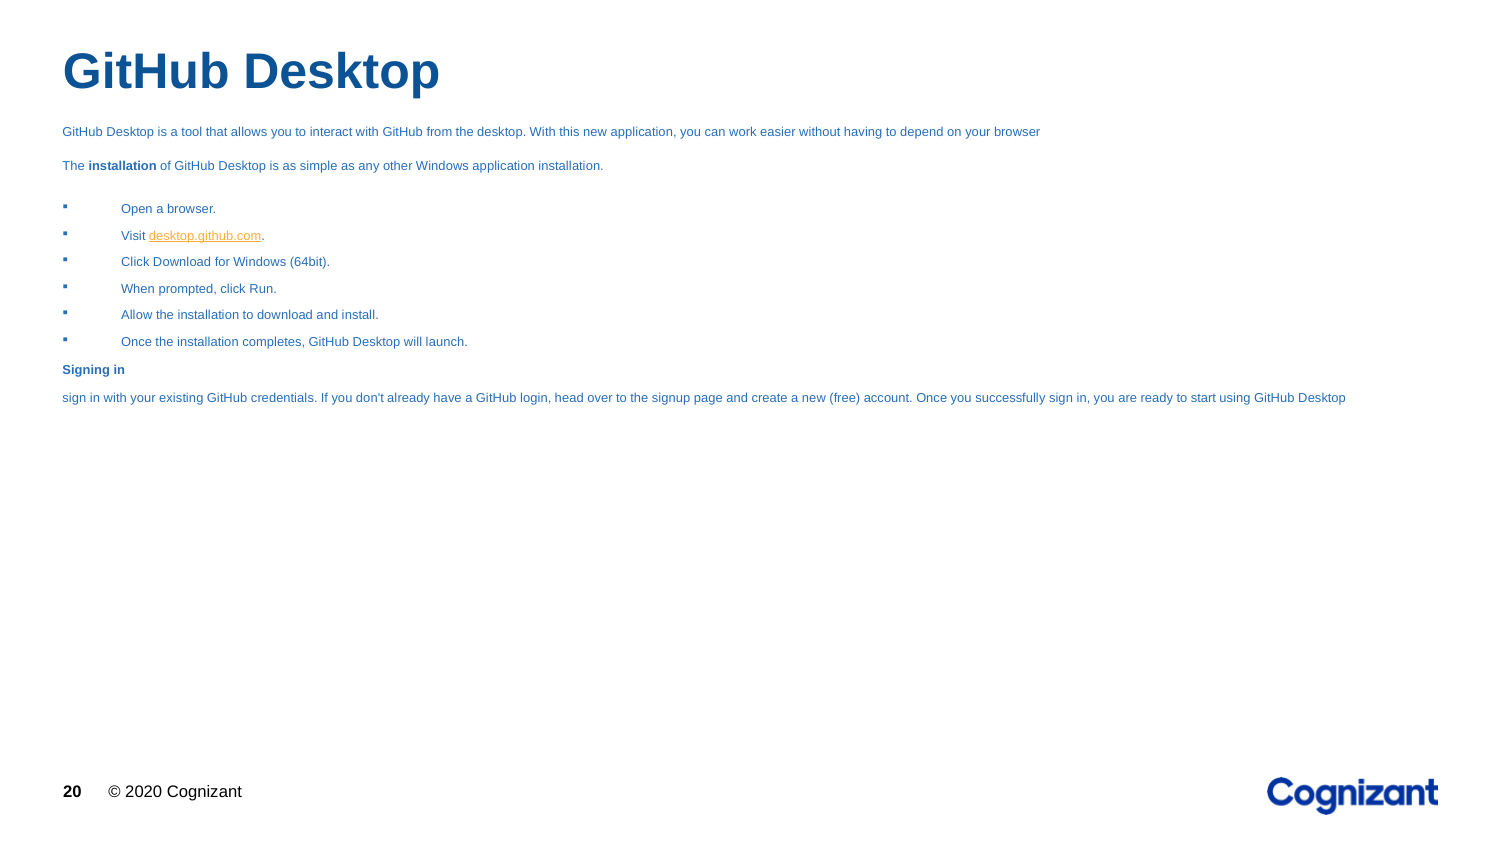

# GitHub Desktop
GitHub Desktop is a tool that allows you to interact with GitHub from the desktop. With this new application, you can work easier without having to depend on your browser

The installation of GitHub Desktop is as simple as any other Windows application installation.

Open a browser.
Visit desktop.github.com.
Click Download for Windows (64bit).
When prompted, click Run.
Allow the installation to download and install.
Once the installation completes, GitHub Desktop will launch.
Signing in
sign in with your existing GitHub credentials. If you don't already have a GitHub login, head over to the signup page and create a new (free) account. Once you successfully sign in, you are ready to start using GitHub Desktop

© 2020 Cognizant
20